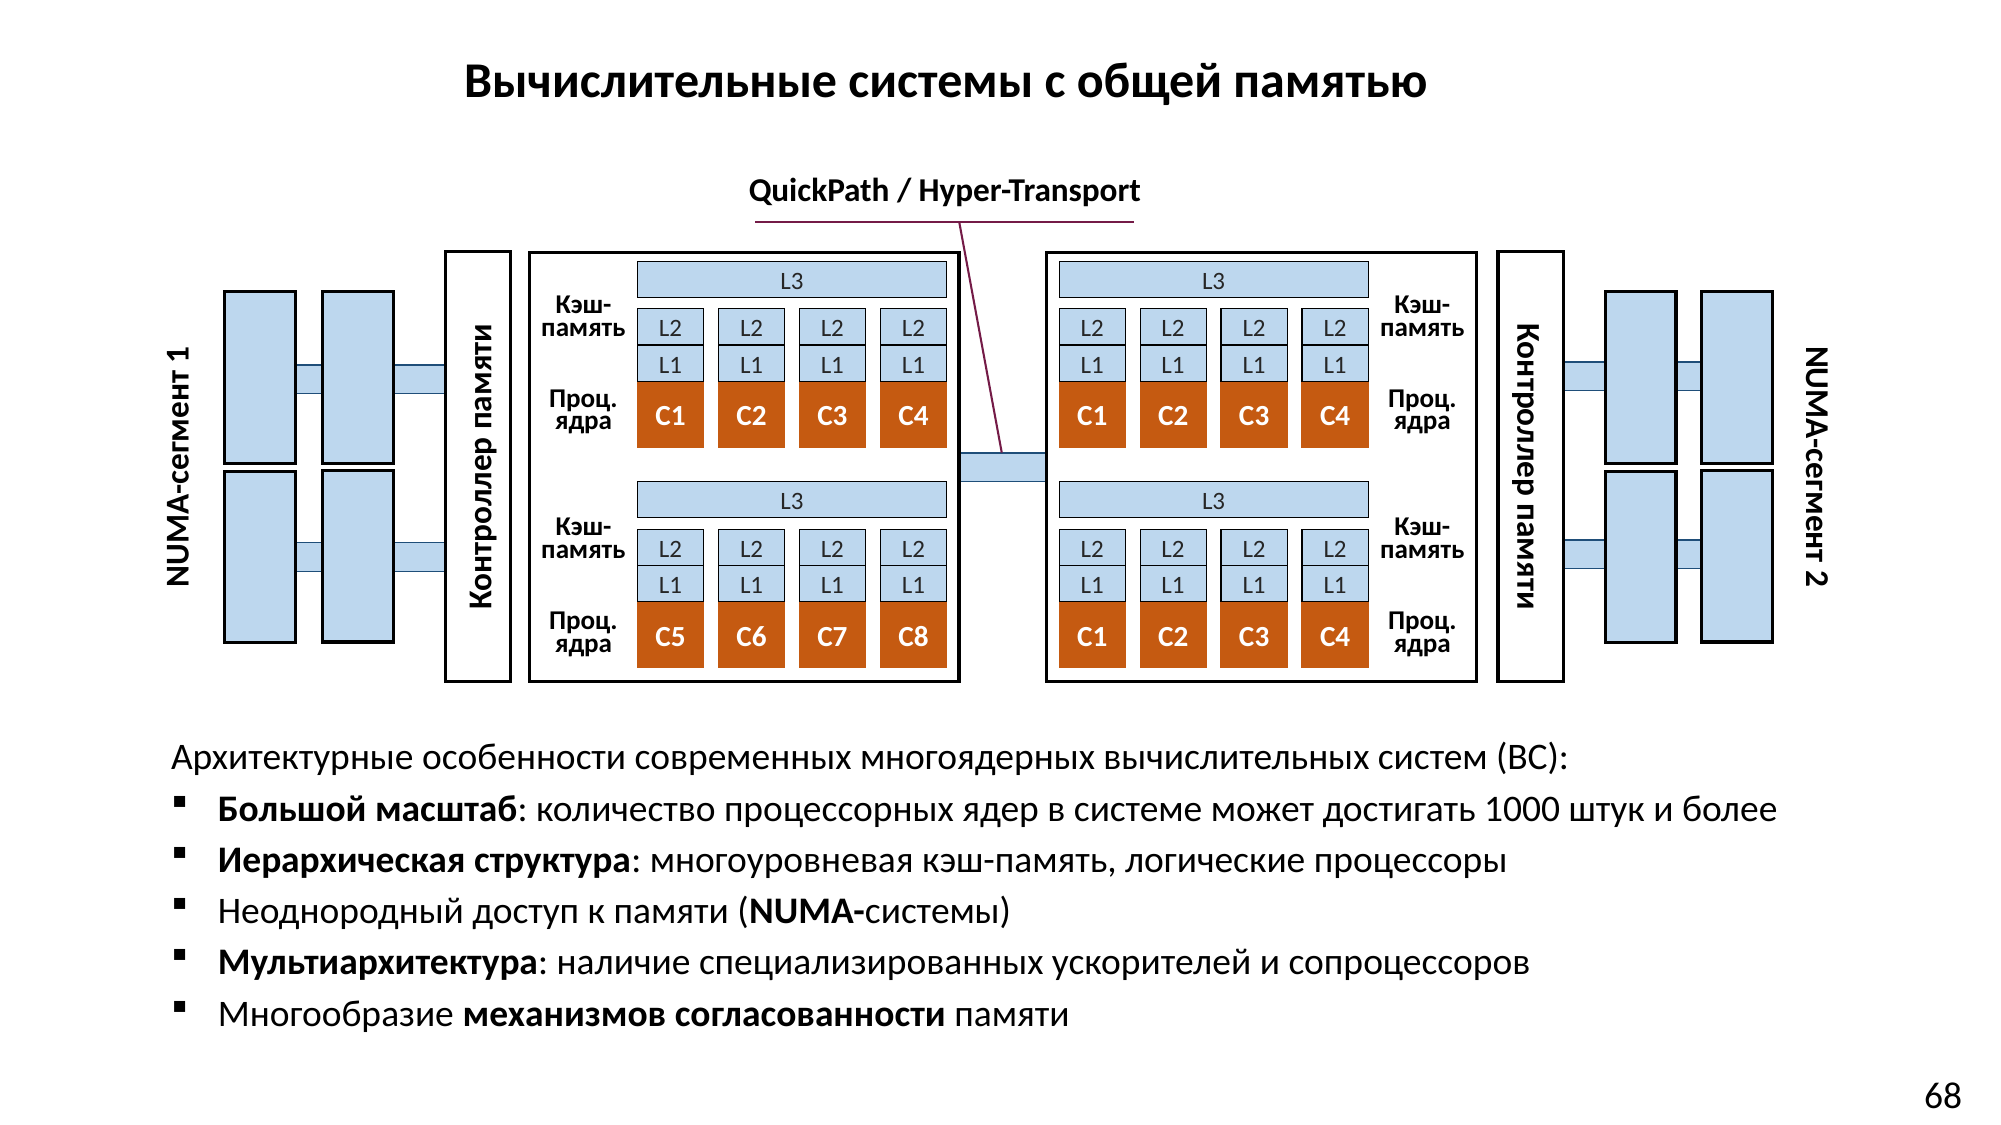

Вычислительные системы с общей памятью

QuickPath / Hyper-Transport

L3
L3
Кэш-
память
Кэш-
память

L2
L2
L2
L2
L2
L2
L2
L2
L1
L1
L1
L1
L1
L1
L1
L1

C4
C1
C1
C2
C3
C2
C3
C4
Проц.
ядра
Проц.
ядра
Контроллер памяти
Контроллер памяти
NUMA-сегмент 1
NUMA-сегмент 2

L3
L3
Кэш-
память
Кэш-
память
L2
L2
L2
L2
L2
L2
L2
L2

L1
L1
L1
L1
L1
L1
L1
L1
C8
C1
C5
C6
C7
C2
C3
C4
Проц.
ядра
Проц.
ядра
Архитектурные особенности современных многоядерных вычислительных систем (ВС):
Большой масштаб: количество процессорных ядер в системе может достигать 1000 штук и более
Иерархическая структура: многоуровневая кэш-память, логические процессоры
Неоднородный доступ к памяти (NUMA-системы)
Мультиархитектура: наличие специализированных ускорителей и сопроцессоров
Многообразие механизмов согласованности памяти
68